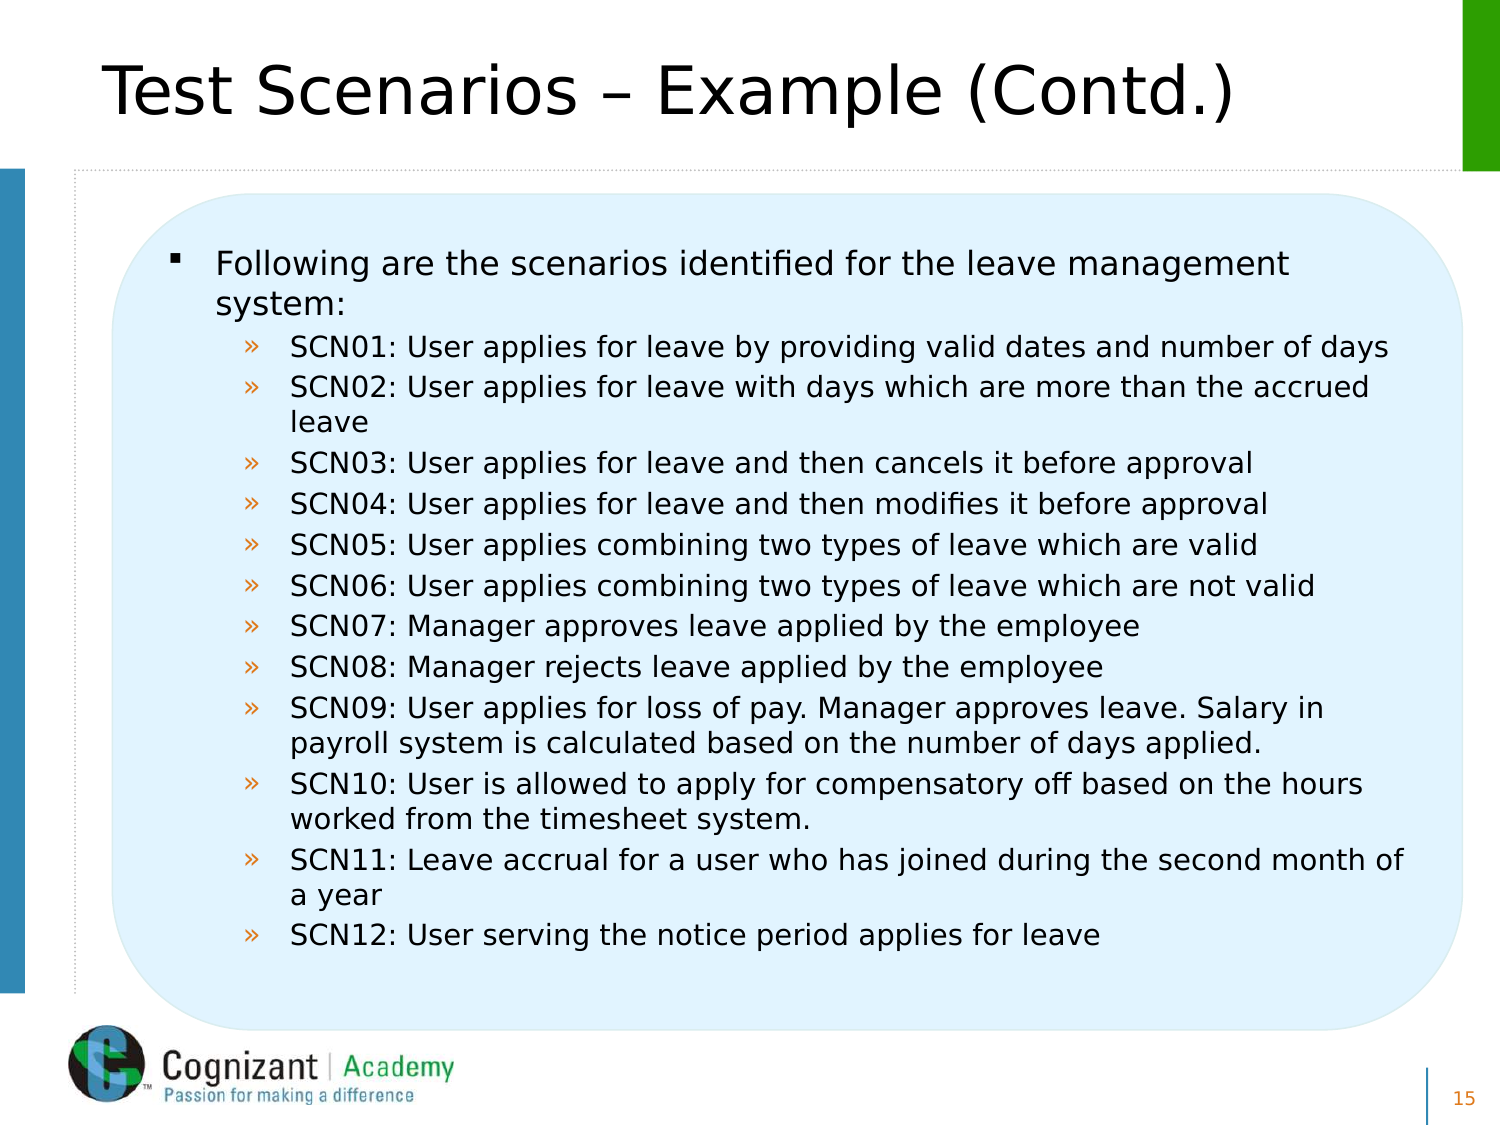

# Test Scenarios – Example (Contd.)
Following are the scenarios identified for the leave management system:
SCN01: User applies for leave by providing valid dates and number of days
SCN02: User applies for leave with days which are more than the accrued leave
SCN03: User applies for leave and then cancels it before approval
SCN04: User applies for leave and then modifies it before approval
SCN05: User applies combining two types of leave which are valid
SCN06: User applies combining two types of leave which are not valid
SCN07: Manager approves leave applied by the employee
SCN08: Manager rejects leave applied by the employee
SCN09: User applies for loss of pay. Manager approves leave. Salary in payroll system is calculated based on the number of days applied.
SCN10: User is allowed to apply for compensatory off based on the hours worked from the timesheet system.
SCN11: Leave accrual for a user who has joined during the second month of a year
SCN12: User serving the notice period applies for leave

15